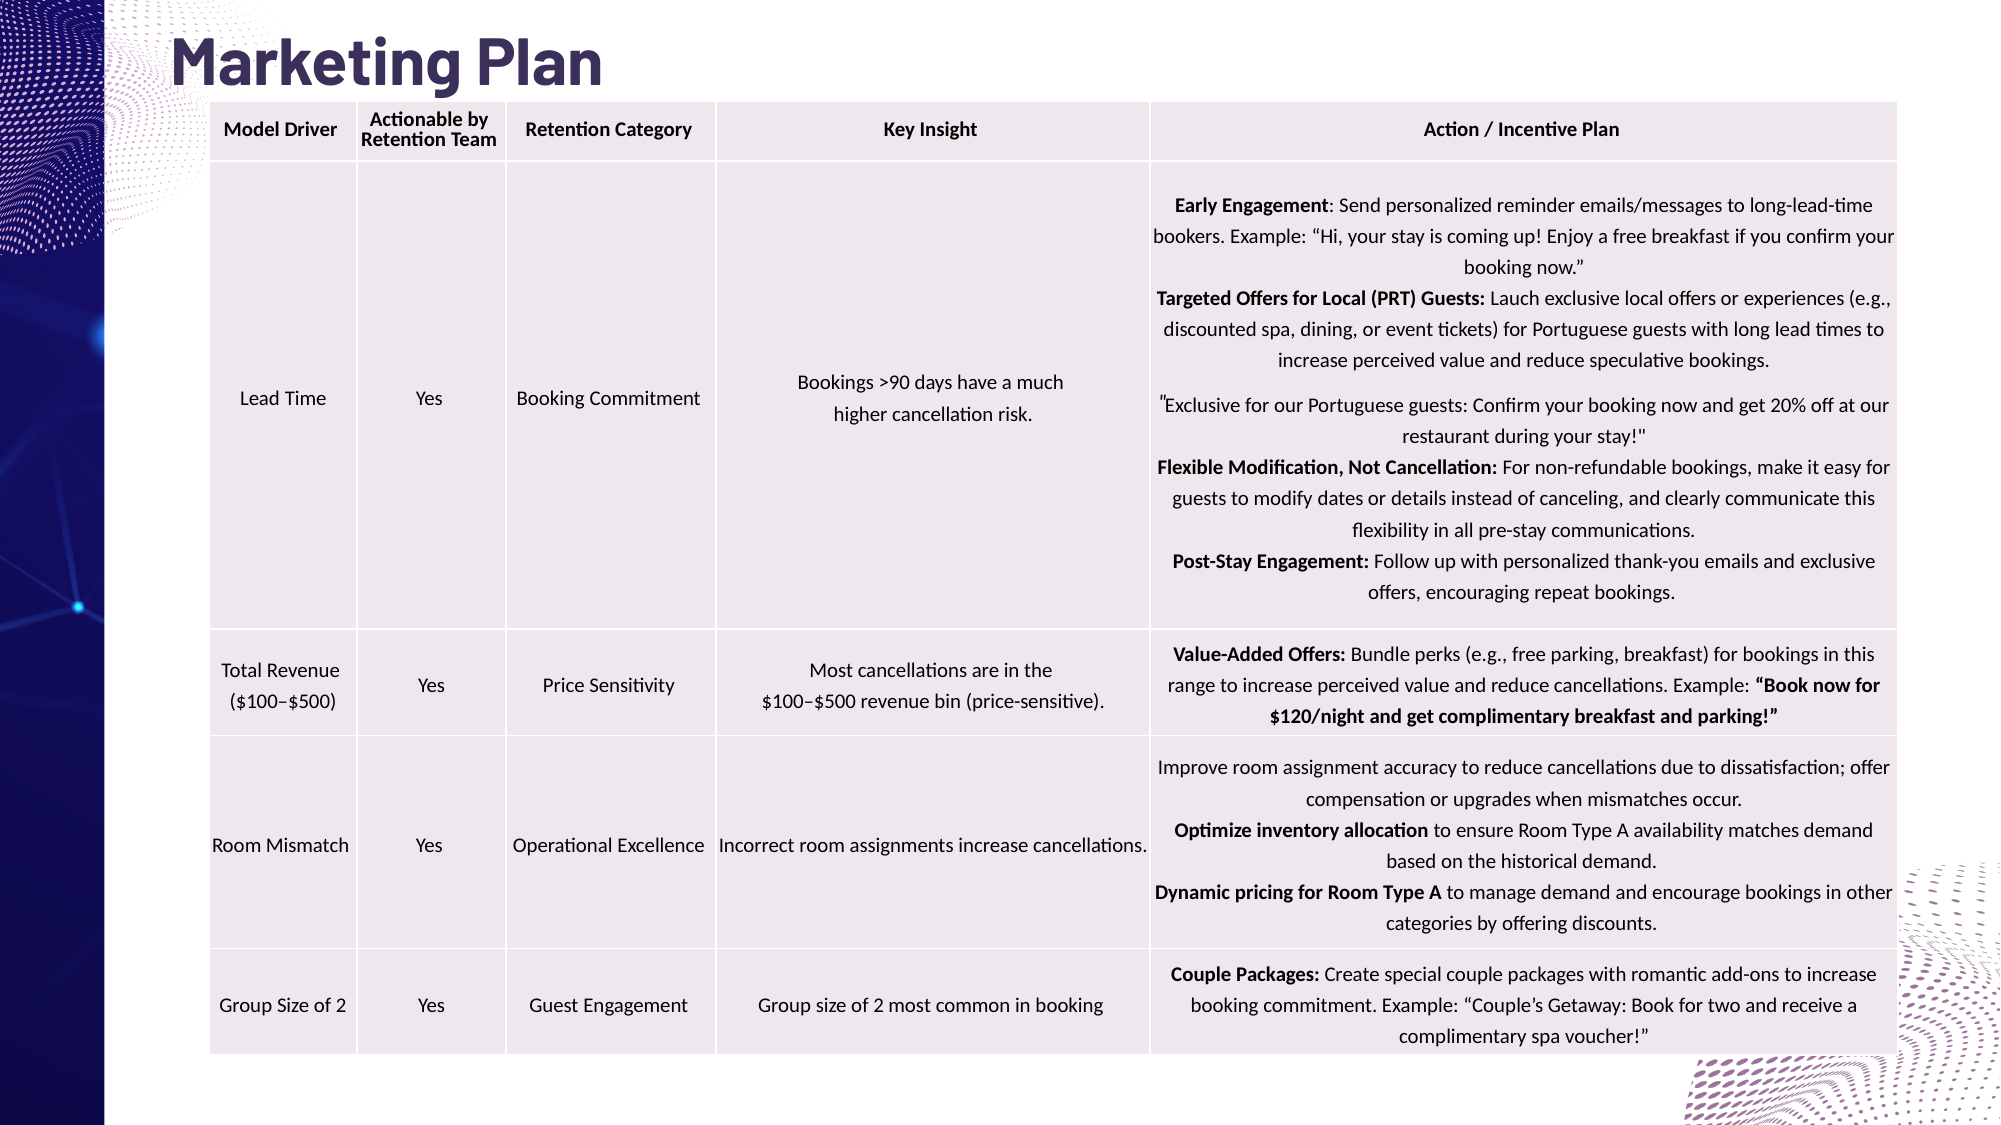

# Marketing Plan
| Model Driver | Actionable by Retention Team | Retention Category | Key Insight | Action / Incentive Plan |
| --- | --- | --- | --- | --- |
| Lead Time | Yes | Booking Commitment | Bookings >90 days have a much higher cancellation risk. | Early Engagement: Send personalized reminder emails/messages to long-lead-time bookers. Example: “Hi, your stay is coming up! Enjoy a free breakfast if you confirm your booking now.” Targeted Offers for Local (PRT) Guests: Lauch exclusive local offers or experiences (e.g., discounted spa, dining, or event tickets) for Portuguese guests with long lead times to increase perceived value and reduce speculative bookings. "Exclusive for our Portuguese guests: Confirm your booking now and get 20% off at our restaurant during your stay!" Flexible Modification, Not Cancellation: For non-refundable bookings, make it easy for guests to modify dates or details instead of canceling, and clearly communicate this flexibility in all pre-stay communications. Post-Stay Engagement: Follow up with personalized thank-you emails and exclusive offers, encouraging repeat bookings. |
| Total Revenue ($100–$500) | Yes | Price Sensitivity | Most cancellations are in the $100–$500 revenue bin (price-sensitive). | Value-Added Offers: Bundle perks (e.g., free parking, breakfast) for bookings in this range to increase perceived value and reduce cancellations. Example: “Book now for $120/night and get complimentary breakfast and parking!” |
| Room Mismatch | Yes | Operational Excellence | Incorrect room assignments increase cancellations. | Improve room assignment accuracy to reduce cancellations due to dissatisfaction; offer compensation or upgrades when mismatches occur. Optimize inventory allocation to ensure Room Type A availability matches demand based on the historical demand. Dynamic pricing for Room Type A to manage demand and encourage bookings in other categories by offering discounts. |
| Group Size of 2 | Yes | Guest Engagement | Group size of 2 most common in booking | Couple Packages: Create special couple packages with romantic add-ons to increase booking commitment. Example: “Couple’s Getaway: Book for two and receive a complimentary spa voucher!” |